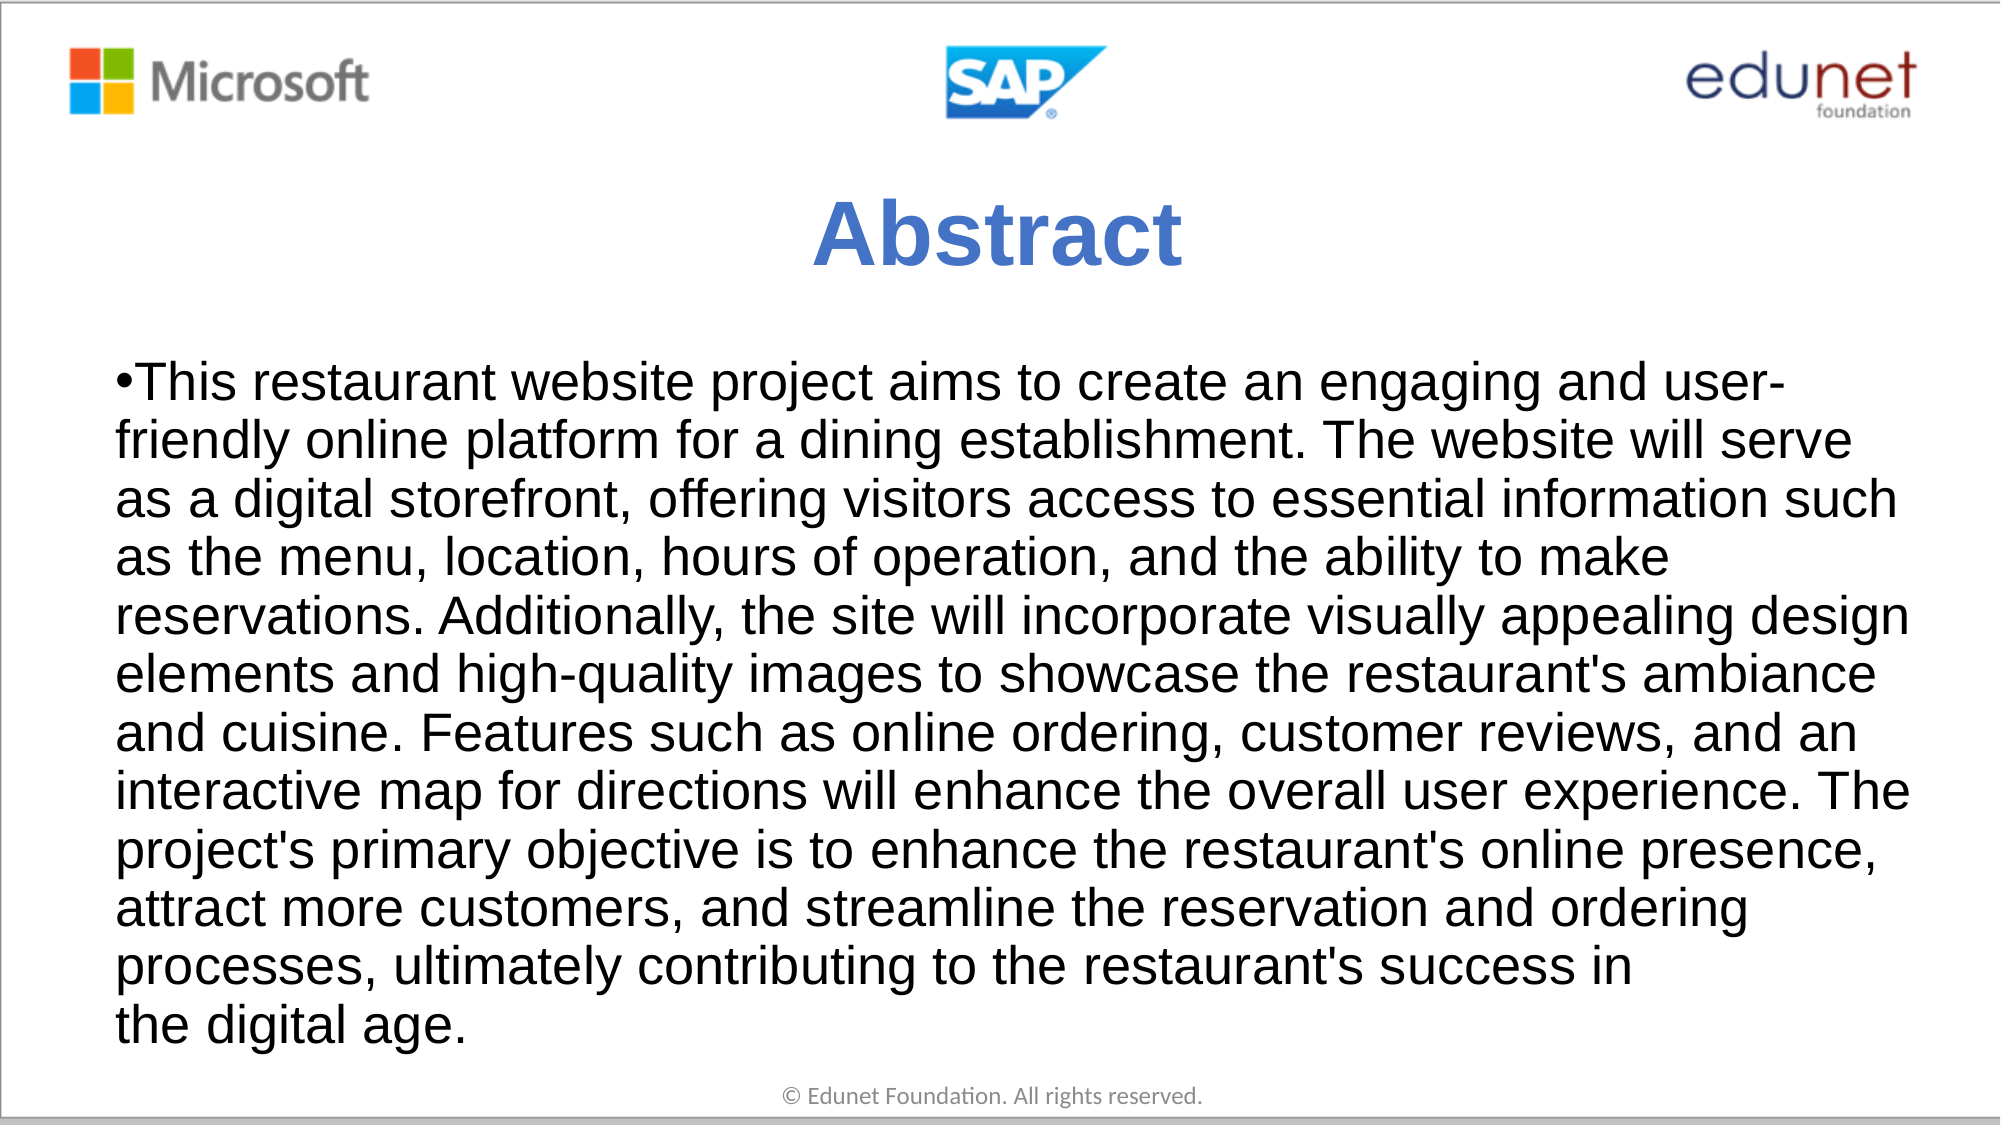

# Abstract
This restaurant website project aims to create an engaging and user-friendly online platform for a dining establishment. The website will serve as a digital storefront, offering visitors access to essential information such as the menu, location, hours of operation, and the ability to make reservations. Additionally, the site will incorporate visually appealing design elements and high-quality images to showcase the restaurant's ambiance and cuisine. Features such as online ordering, customer reviews, and an interactive map for directions will enhance the overall user experience. The project's primary objective is to enhance the restaurant's online presence, attract more customers, and streamline the reservation and ordering processes, ultimately contributing to the restaurant's success in the digital age.
© Edunet Foundation. All rights reserved.